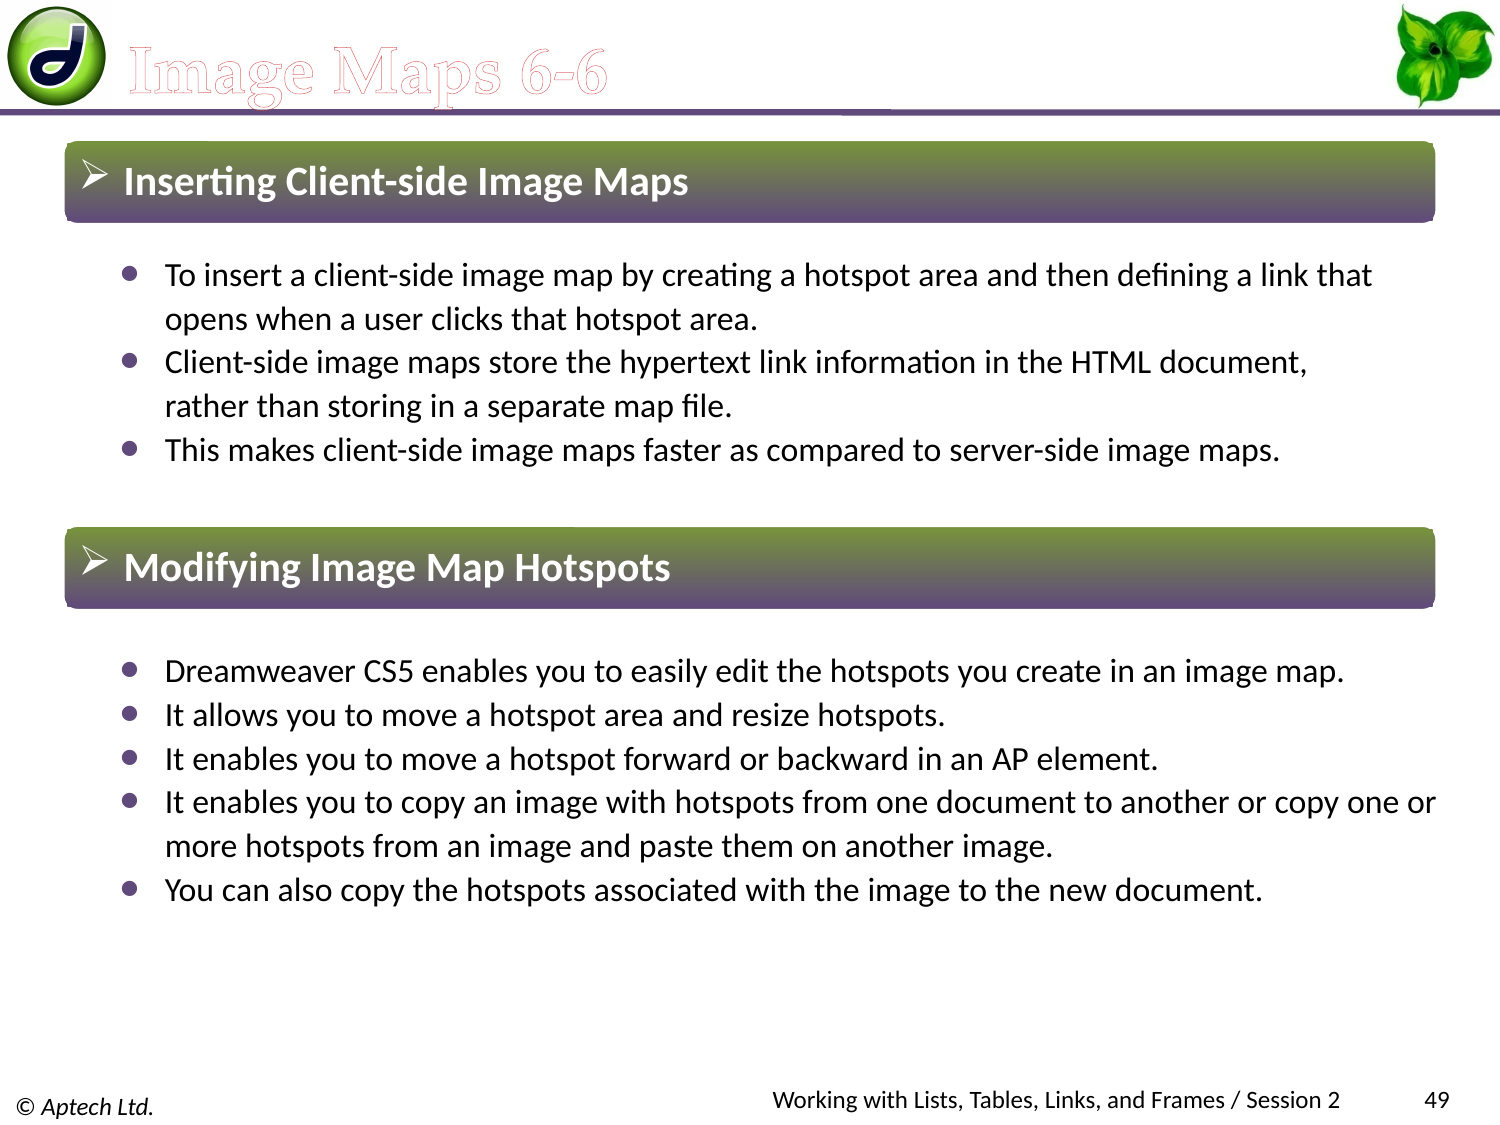

# Image Maps 6-6

 Inserting Client-side Image Maps
To insert a client-side image map by creating a hotspot area and then defining a link that opens when a user clicks that hotspot area.
Client-side image maps store the hypertext link information in the HTML document, rather than storing in a separate map file.
This makes client-side image maps faster as compared to server-side image maps.

 Modifying Image Map Hotspots
Dreamweaver CS5 enables you to easily edit the hotspots you create in an image map.
It allows you to move a hotspot area and resize hotspots.
It enables you to move a hotspot forward or backward in an AP element.
It enables you to copy an image with hotspots from one document to another or copy one or more hotspots from an image and paste them on another image.
You can also copy the hotspots associated with the image to the new document.
Working with Lists, Tables, Links, and Frames / Session 2
49